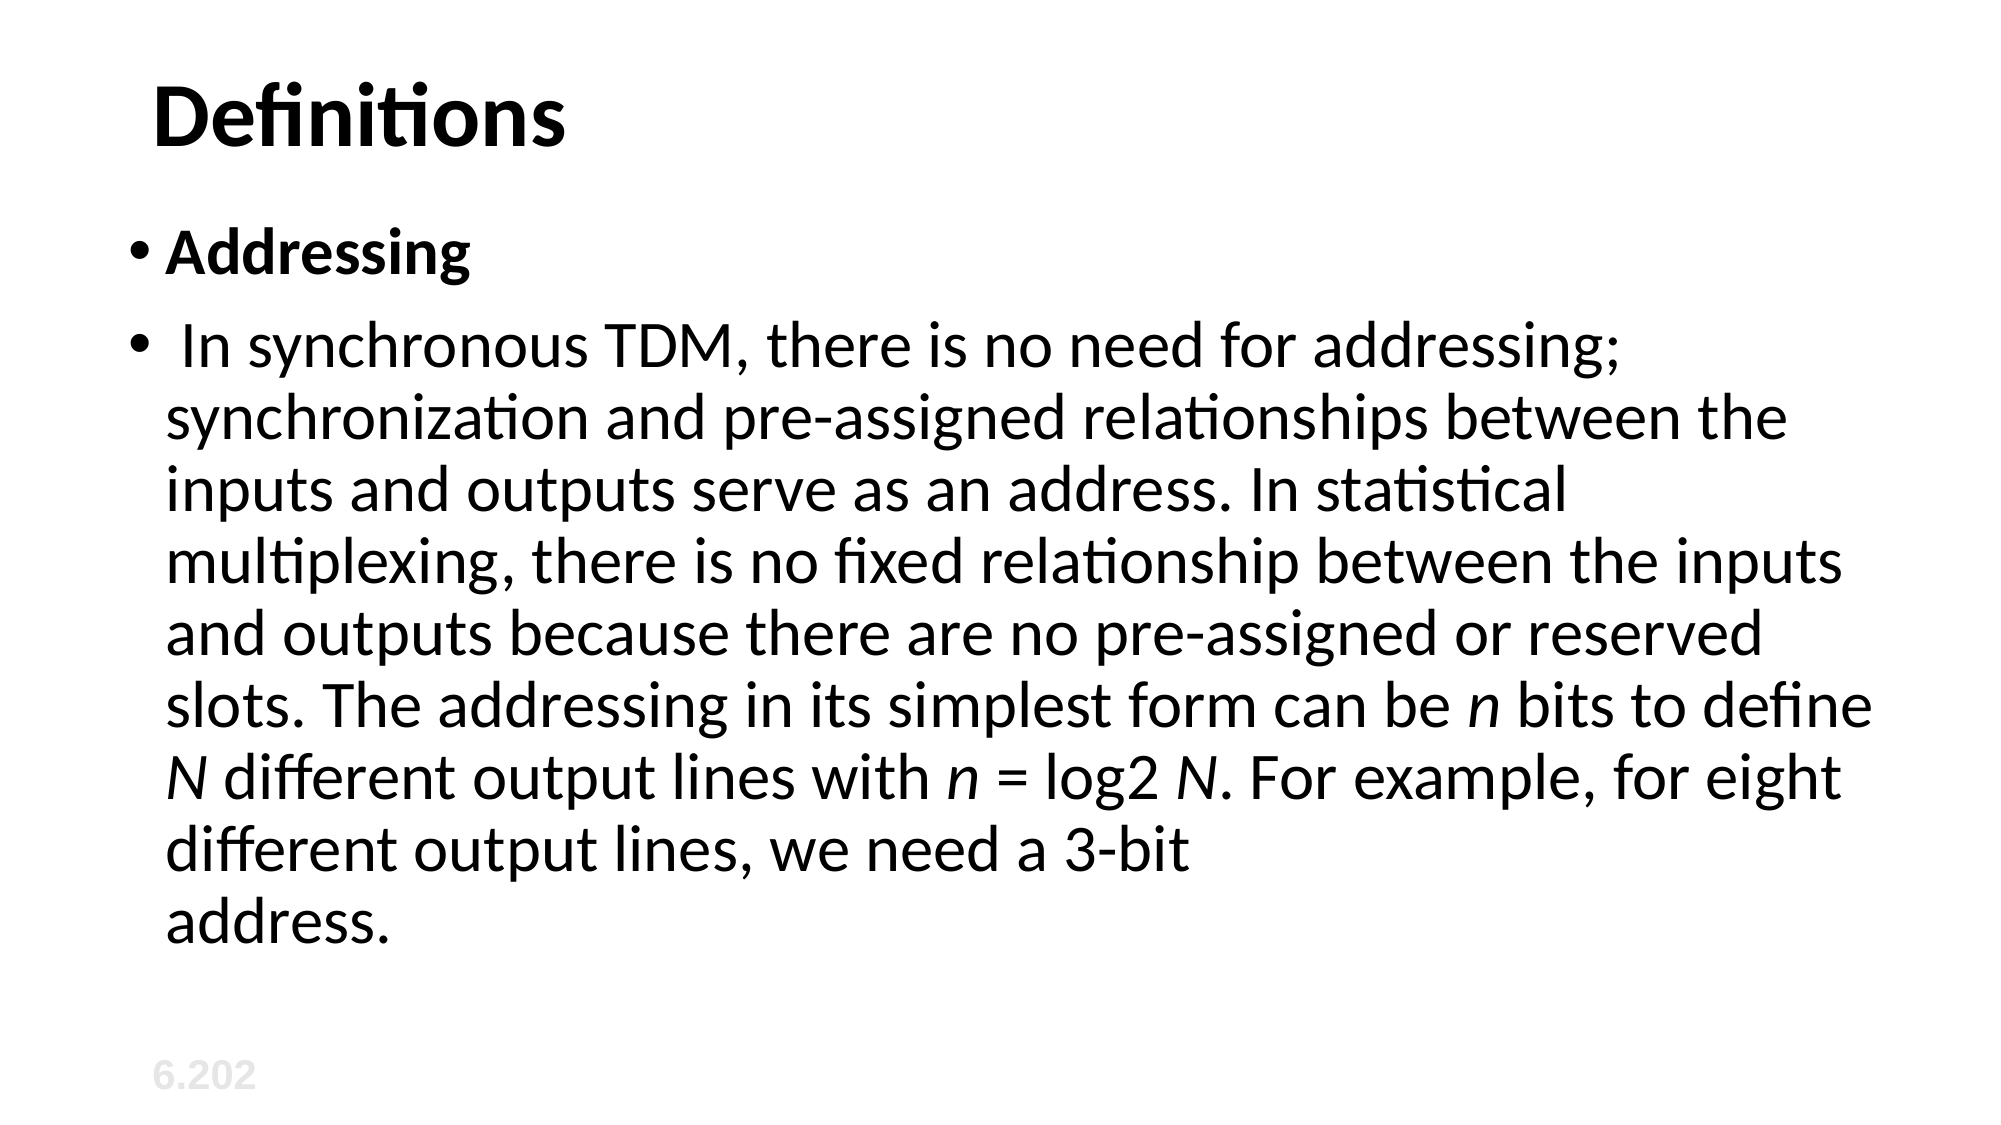

# Definitions
Addressing
 In synchronous TDM, there is no need for addressing; synchronization and pre-assigned relationships between the inputs and outputs serve as an address. In statistical multiplexing, there is no fixed relationship between the inputs and outputs because there are no pre-assigned or reserved slots. The addressing in its simplest form can be n bits to define N different output lines with n = log2 N. For example, for eight different output lines, we need a 3-bit
address.
6.202